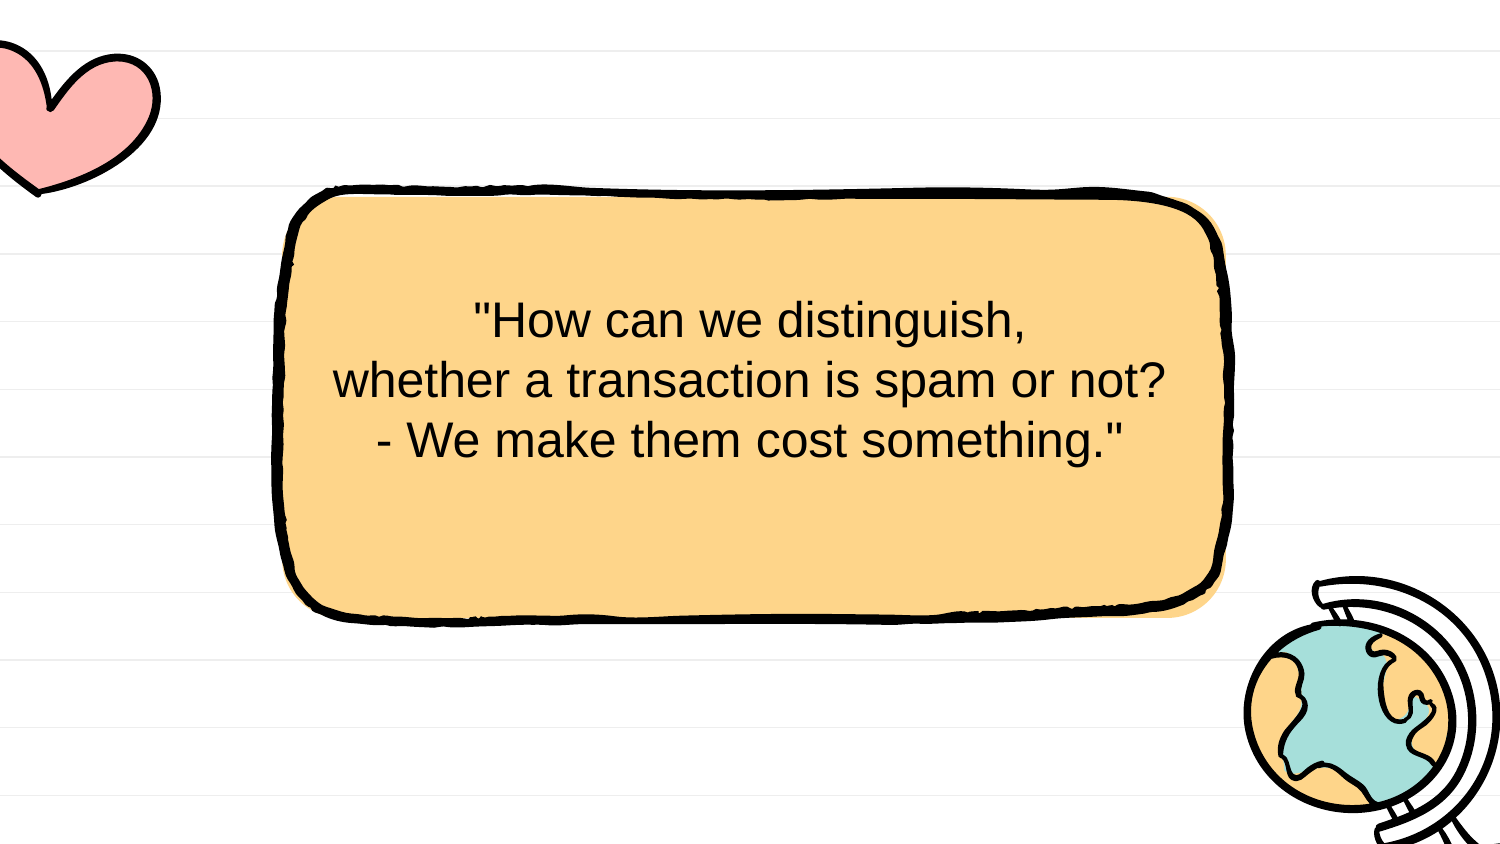

"How can we distinguish,
whether a transaction is spam or not?
- We make them cost something."